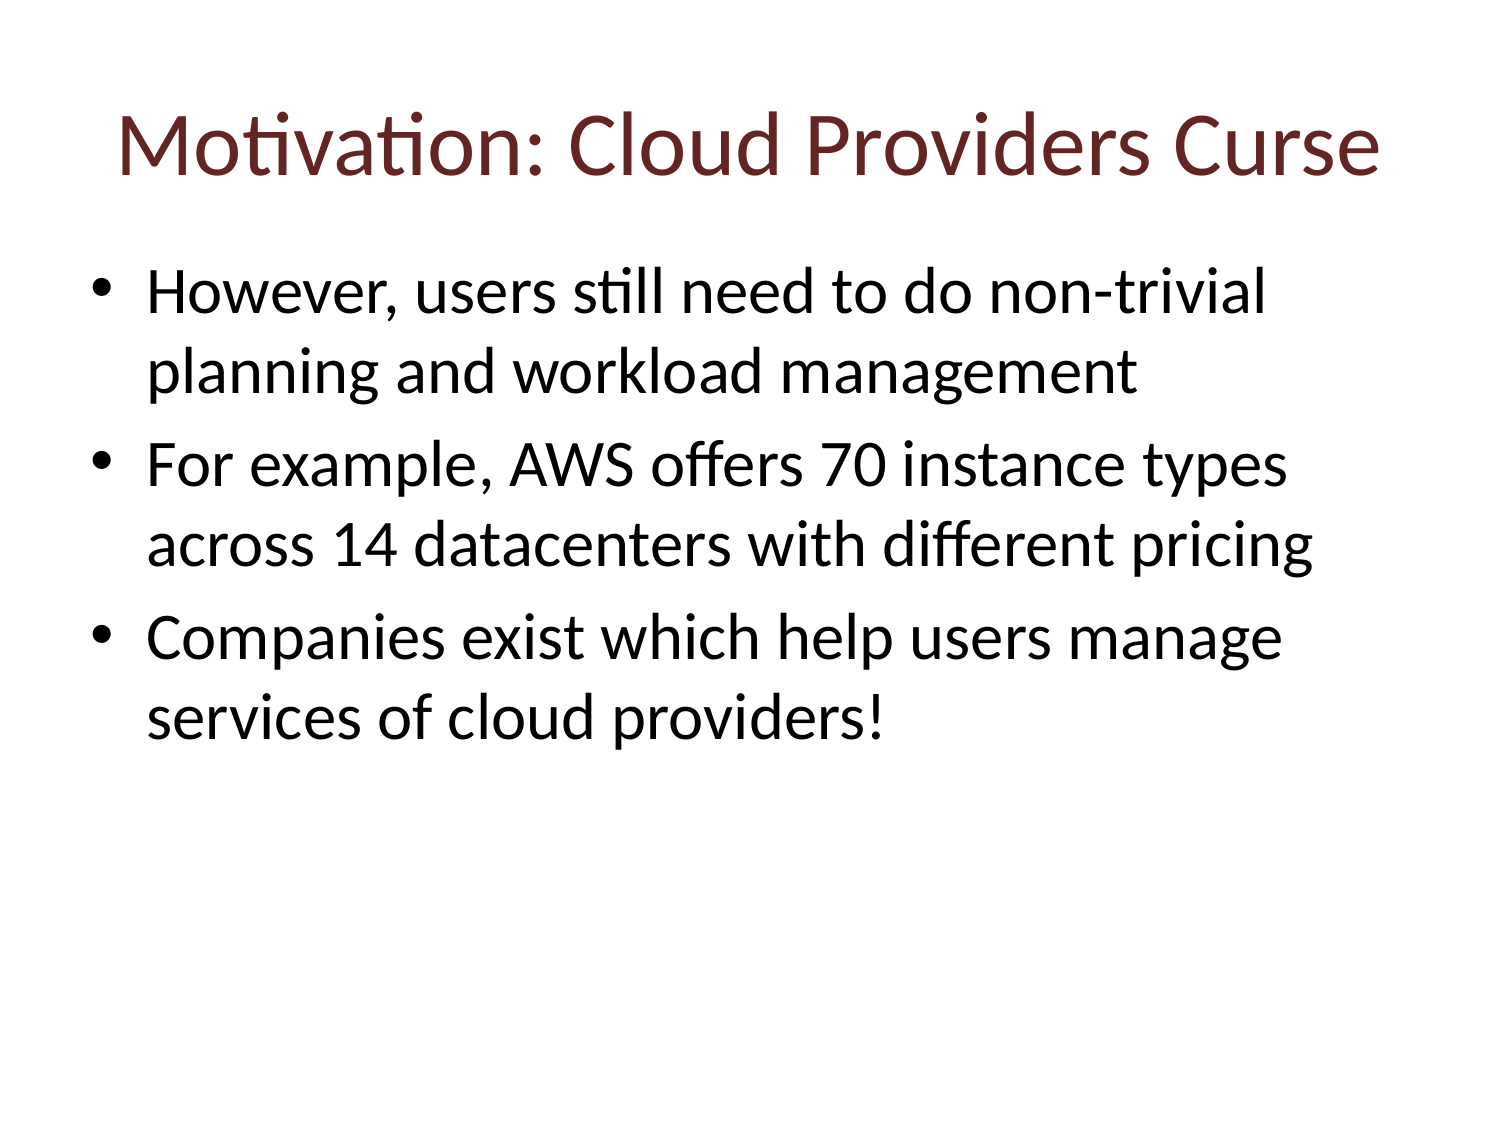

# Motivation: Cloud Providers Curse
However, users still need to do non-trivial planning and workload management
For example, AWS offers 70 instance types across 14 datacenters with different pricing
Companies exist which help users manage services of cloud providers!